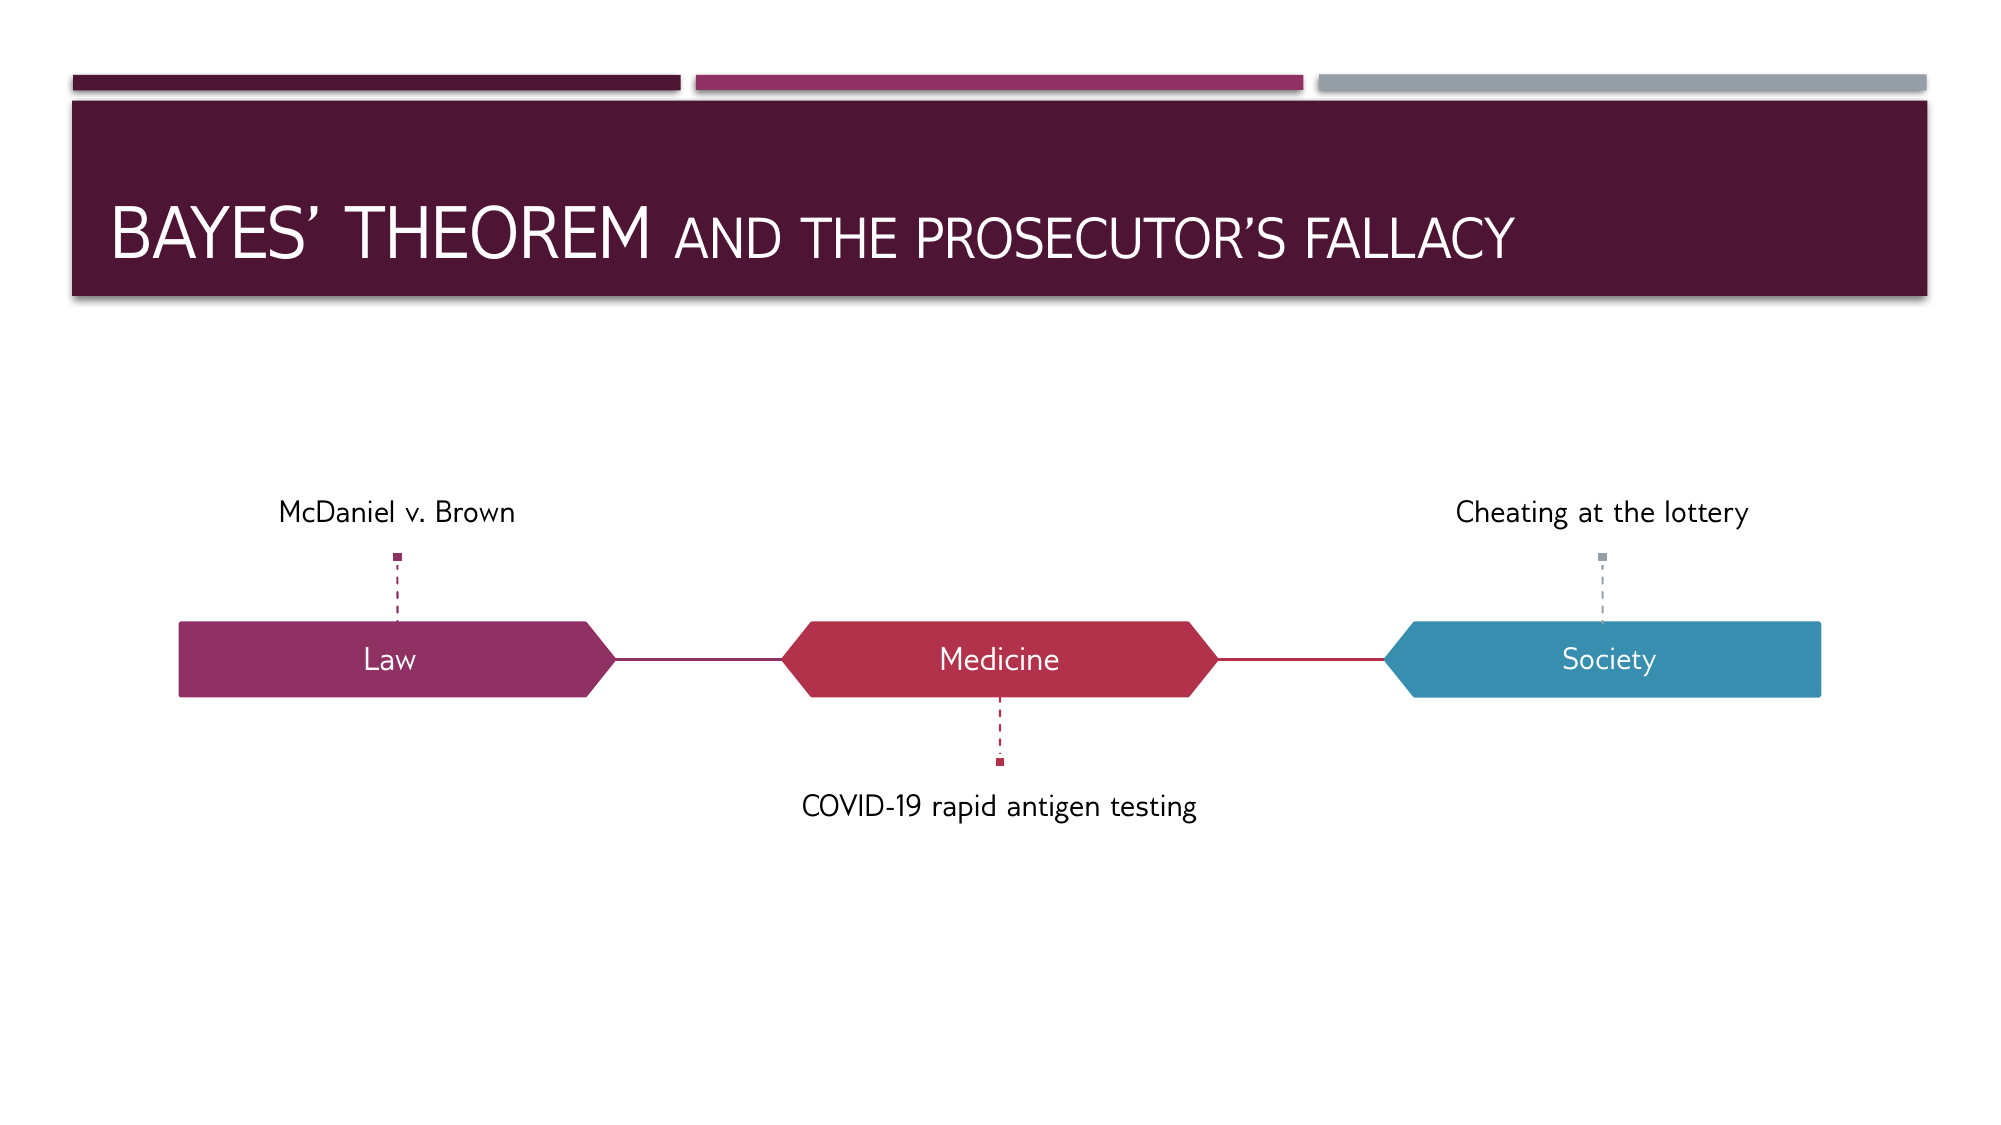

# BAYES’ THEOREM and the Prosecutor’s fallacy
Law
McDaniel v. Brown
Medicine
COVID-19 rapid antigen testing
Society
Cheating at the lottery